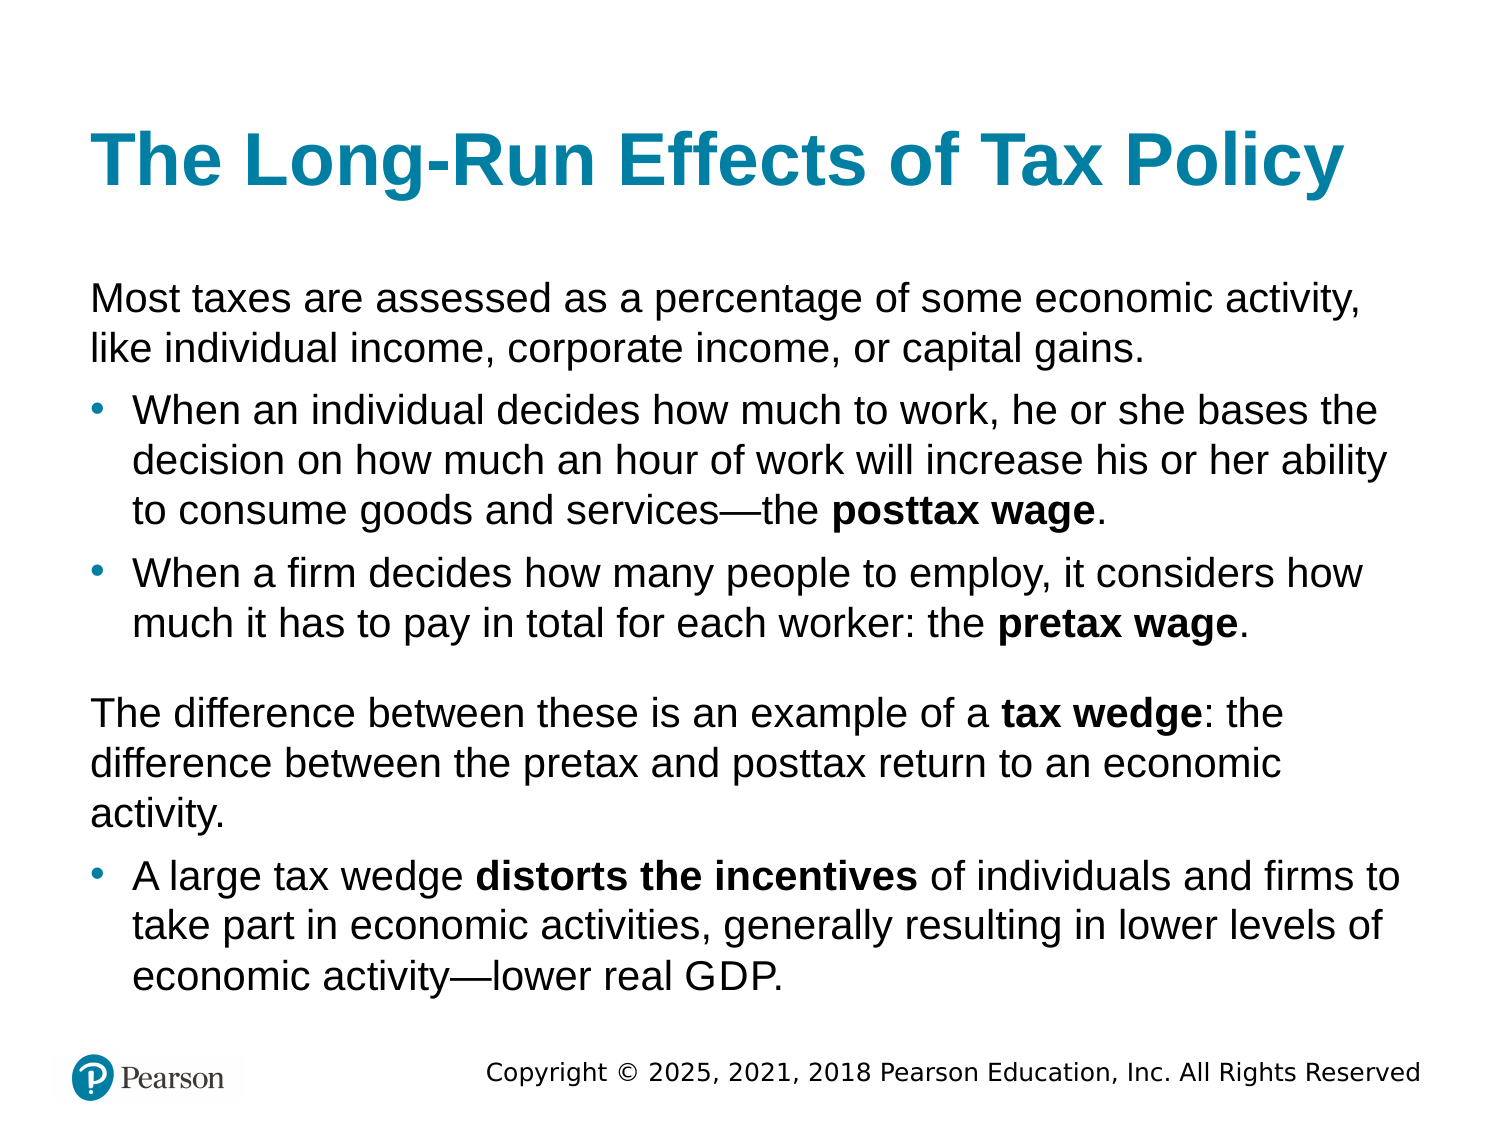

# The Long-Run Effects of Tax Policy
Most taxes are assessed as a percentage of some economic activity, like individual income, corporate income, or capital gains.
When an individual decides how much to work, he or she bases the decision on how much an hour of work will increase his or her ability to consume goods and services—the posttax wage.
When a firm decides how many people to employ, it considers how much it has to pay in total for each worker: the pretax wage.
The difference between these is an example of a tax wedge: the difference between the pretax and posttax return to an economic activity.
A large tax wedge distorts the incentives of individuals and firms to take part in economic activities, generally resulting in lower levels of economic activity—lower real G D P.